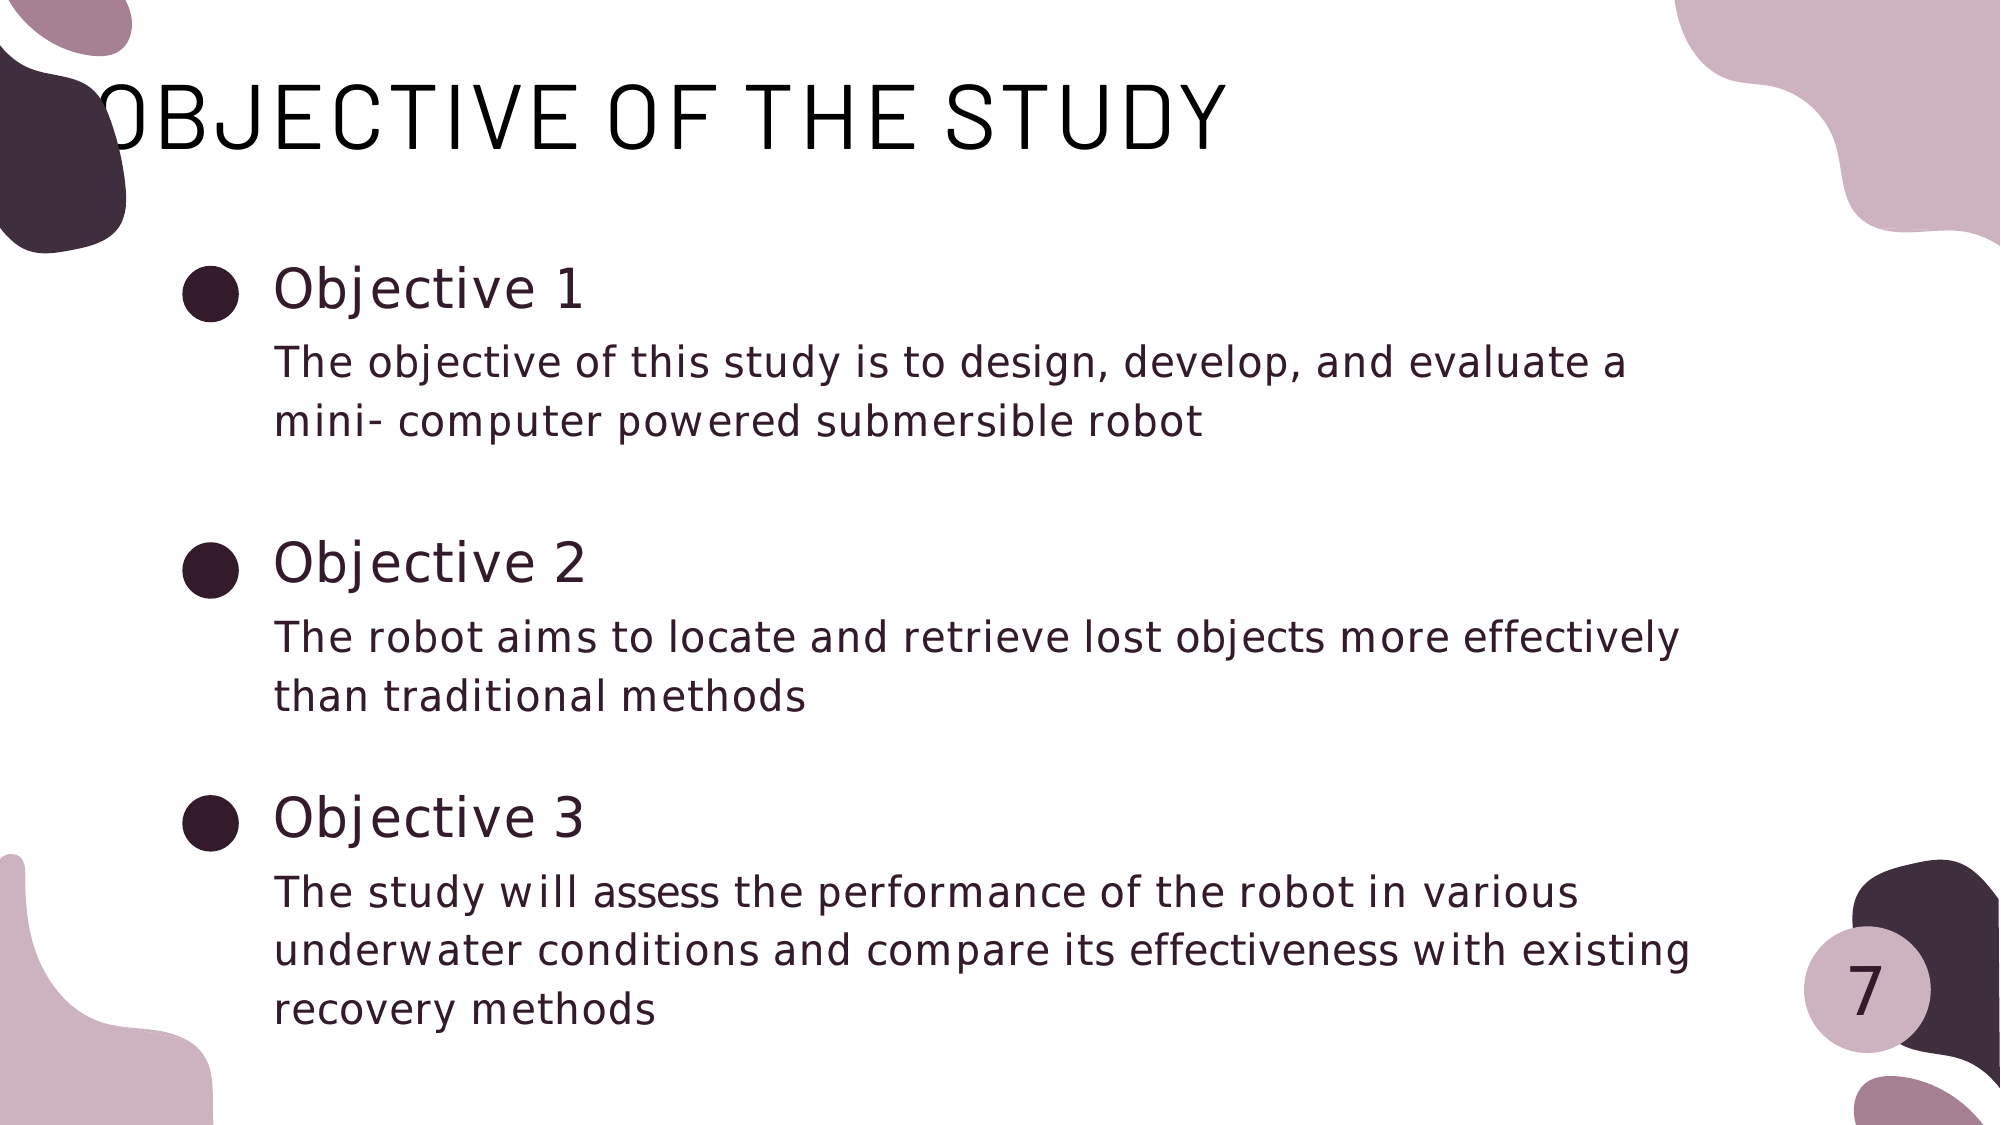

# OBJECTIVE OF THE STUDY
Objective 1
The objective of this study is to design, develop, and evaluate a mini- computer powered submersible robot

Objective 2
The robot aims to locate and retrieve lost objects more effectively than traditional methods

Objective 3
The study will assess the performance of the robot in various underwater conditions and compare its effectiveness with existing recovery methods

7